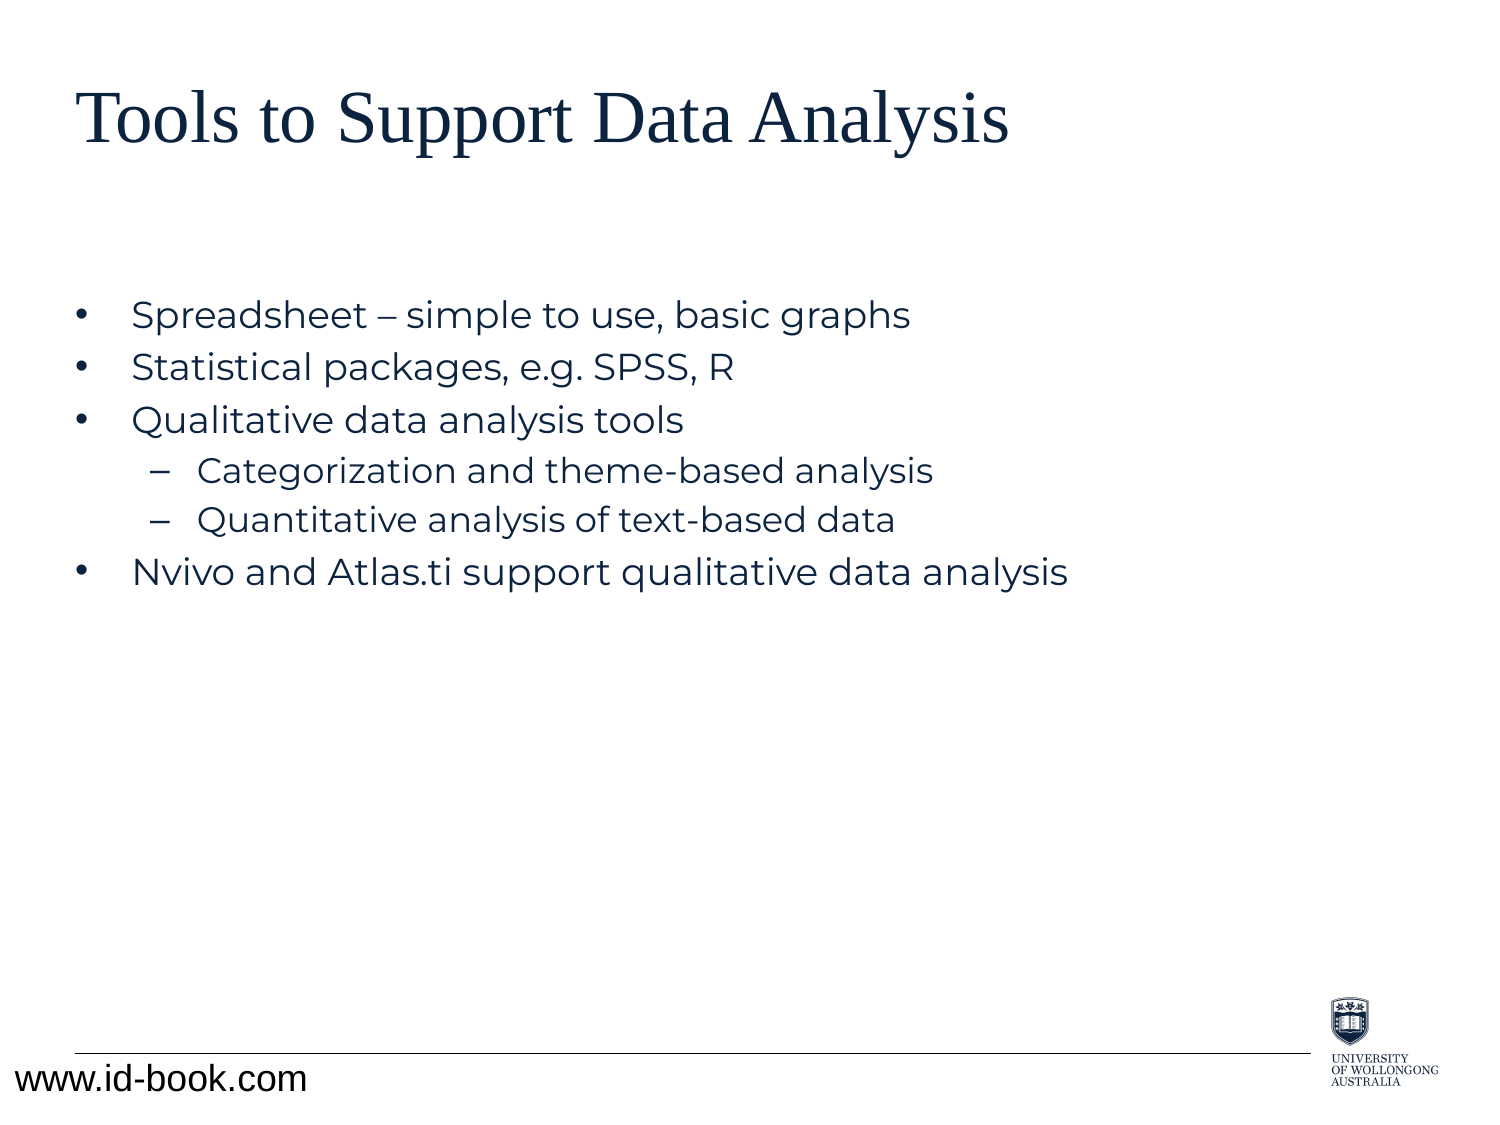

# Tools to Support Data Analysis

Spreadsheet – simple to use, basic graphs
Statistical packages, e.g. SPSS, R
Qualitative data analysis tools
Categorization and theme-based analysis
Quantitative analysis of text-based data
Nvivo and Atlas.ti support qualitative data analysis
www.id-book.com